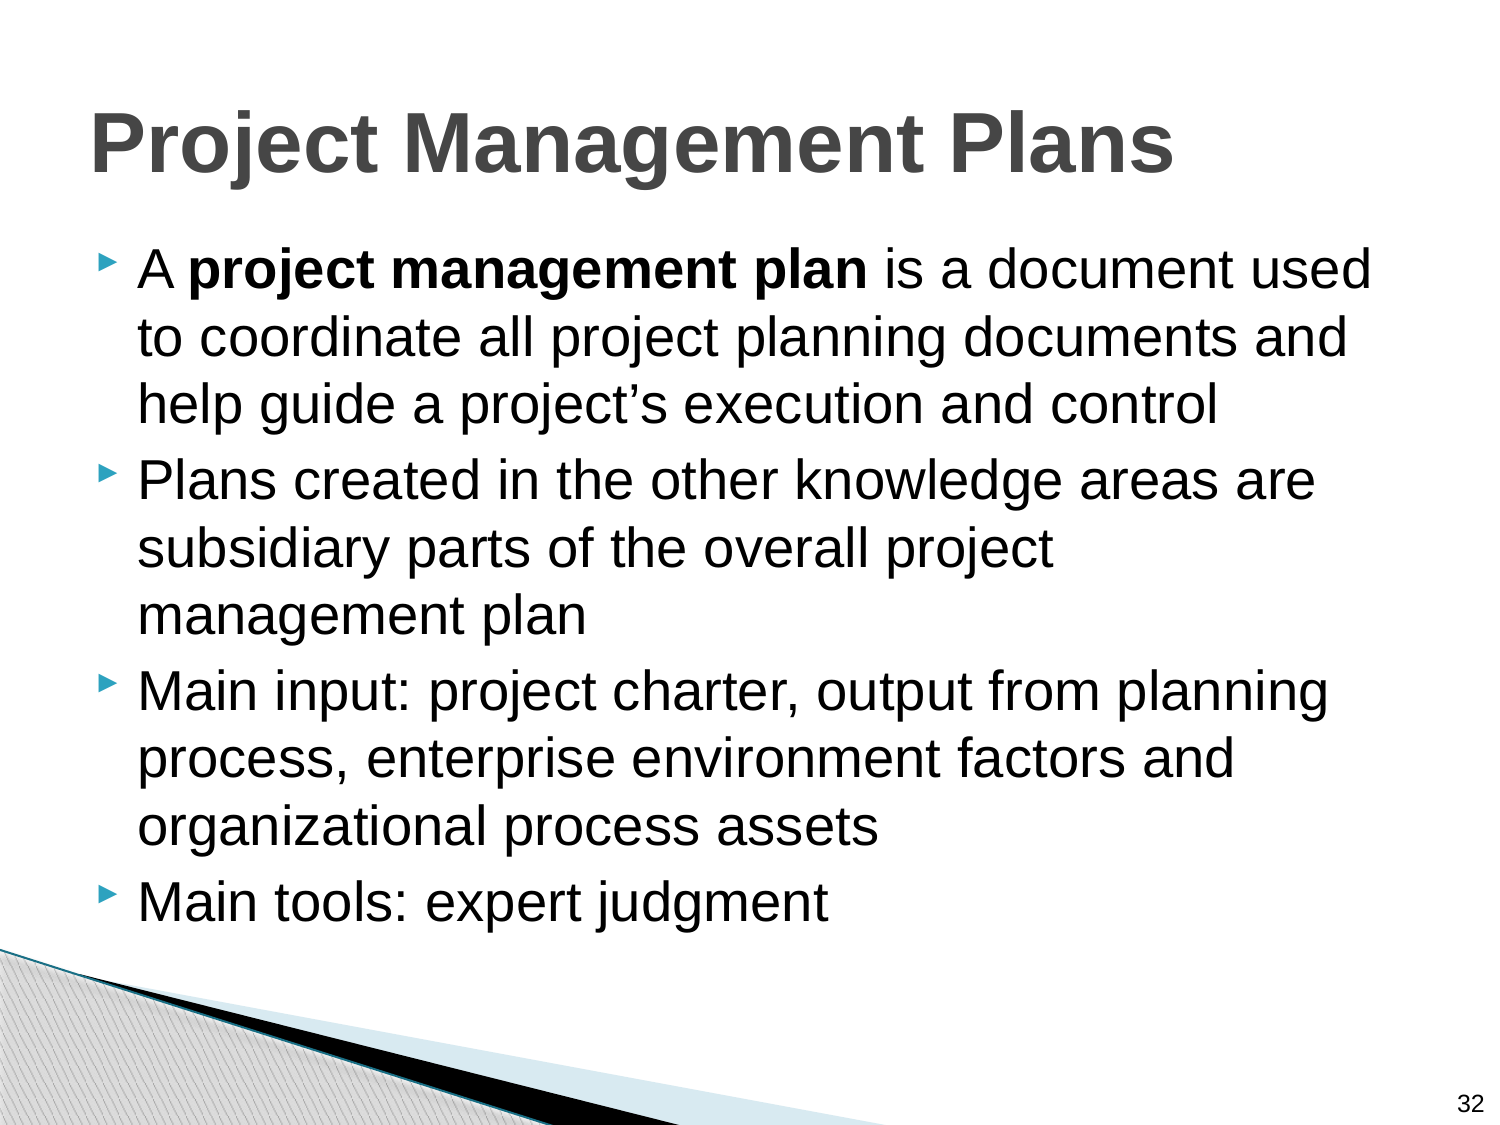

# Project Management Plans
A project management plan is a document used to coordinate all project planning documents and help guide a project’s execution and control
Plans created in the other knowledge areas are subsidiary parts of the overall project management plan
Main input: project charter, output from planning process, enterprise environment factors and organizational process assets
Main tools: expert judgment
32